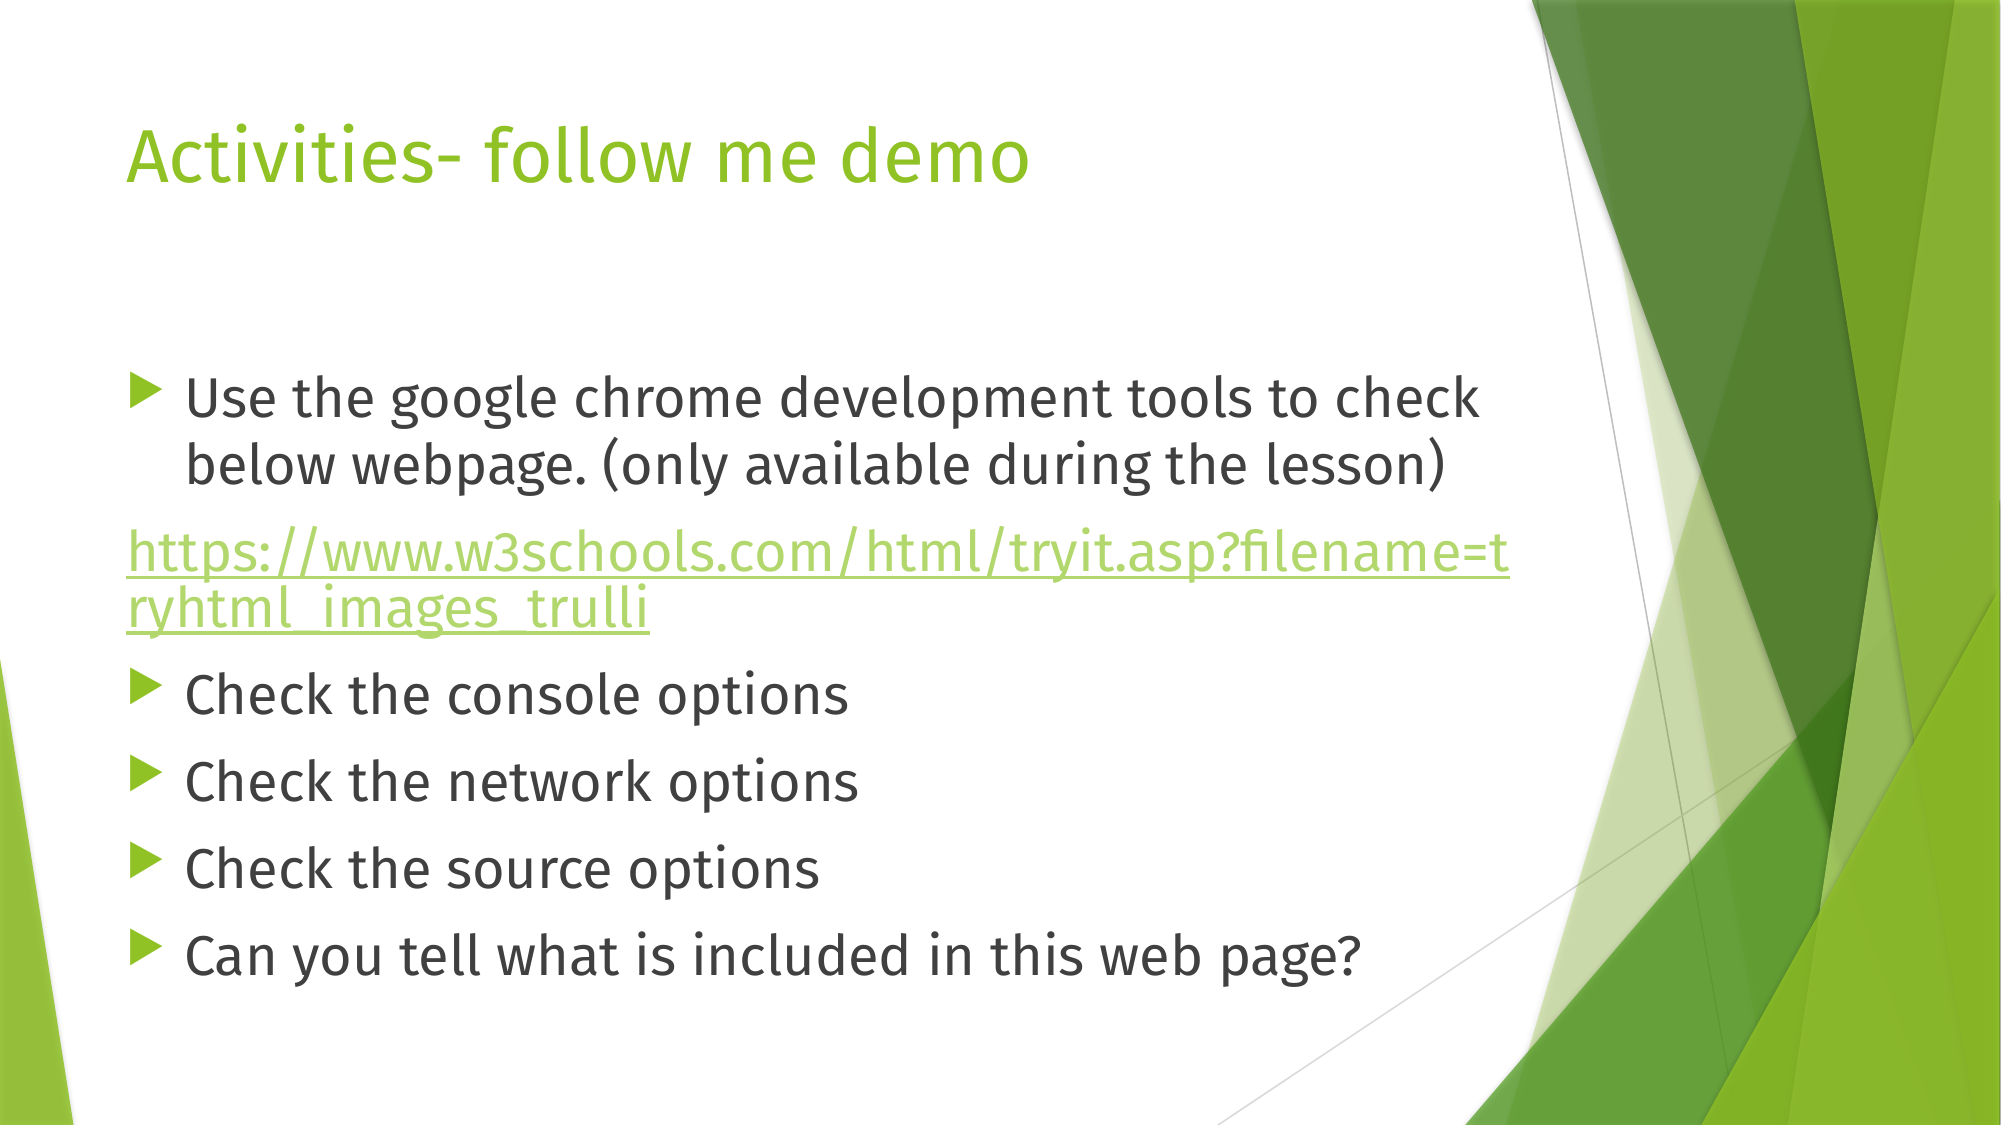

# Activities- follow me demo
Use the google chrome development tools to check below webpage. (only available during the lesson)
https://www.w3schools.com/html/tryit.asp?filename=tryhtml_images_trulli
Check the console options
Check the network options
Check the source options
Can you tell what is included in this web page?